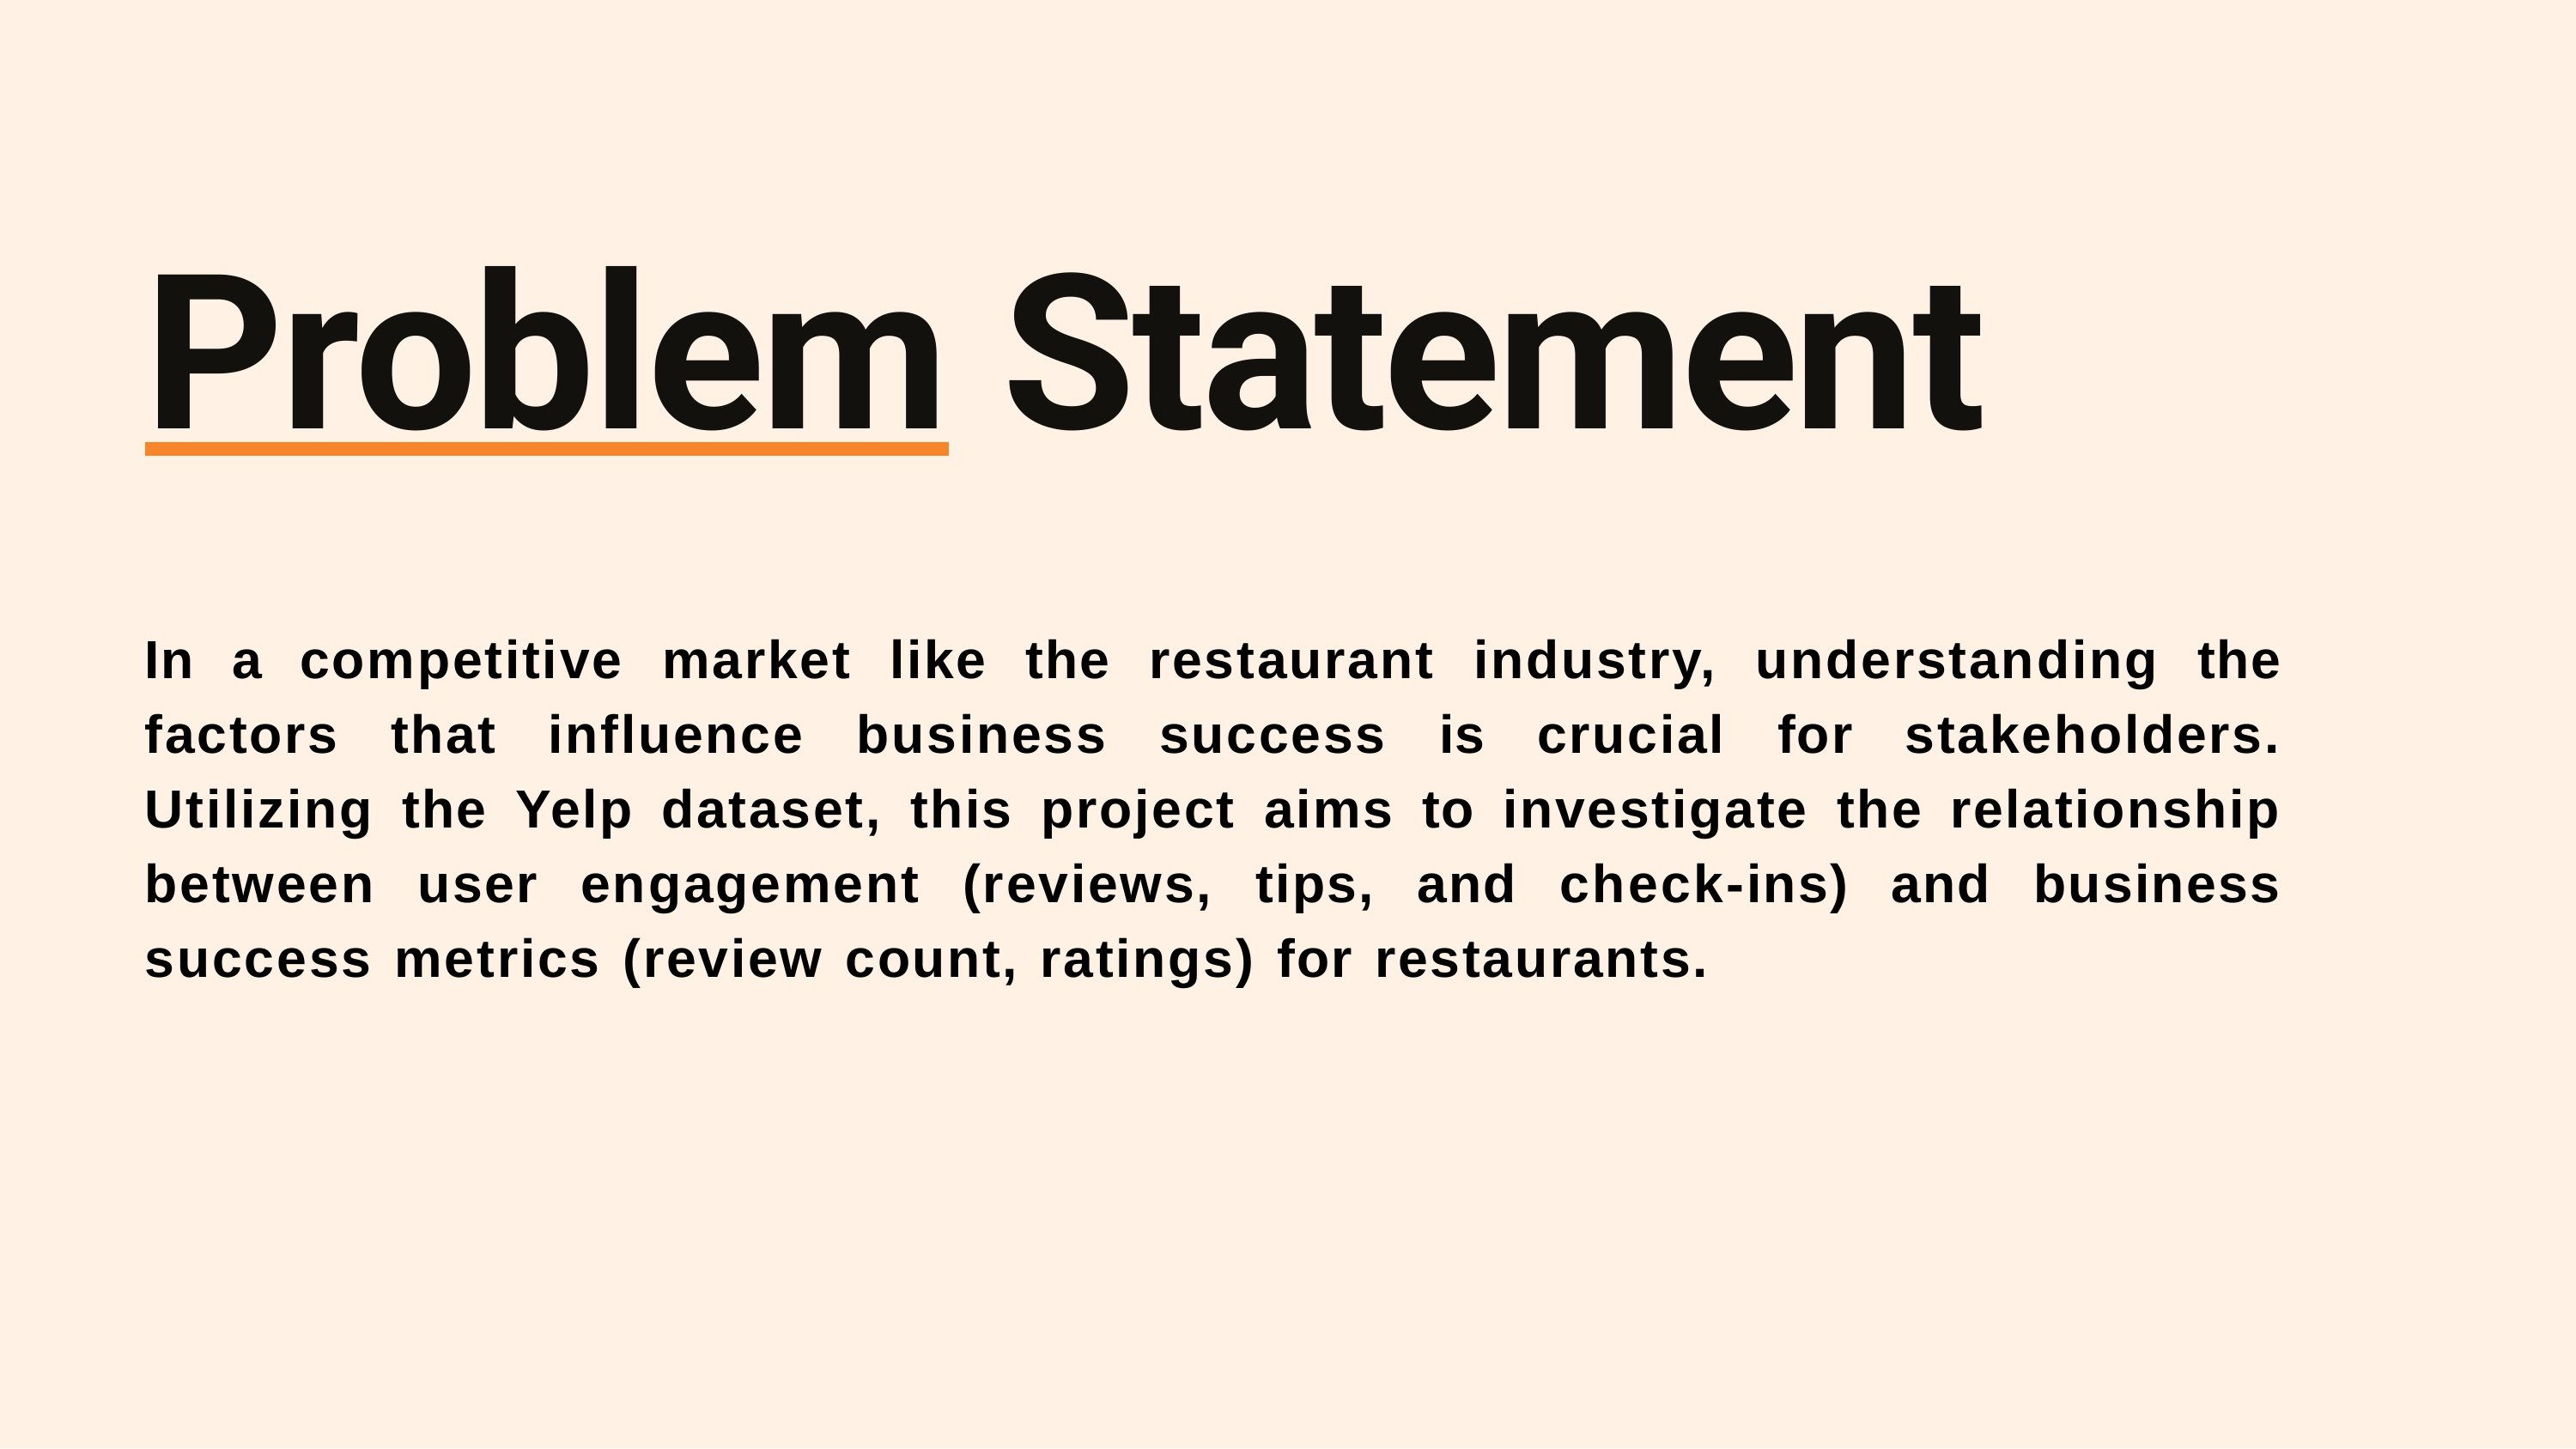

# Problem Statement
In  a  competitive  market  like  the  restaurant  industry,  understanding  the factors  that  influence  business  success  is  crucial  for  stakeholders. Utilizing the Yelp dataset, this project aims to investigate the relationship between  user  engagement  (reviews,  tips,  and  check-ins)  and  business success metrics (review count, ratings) for restaurants.